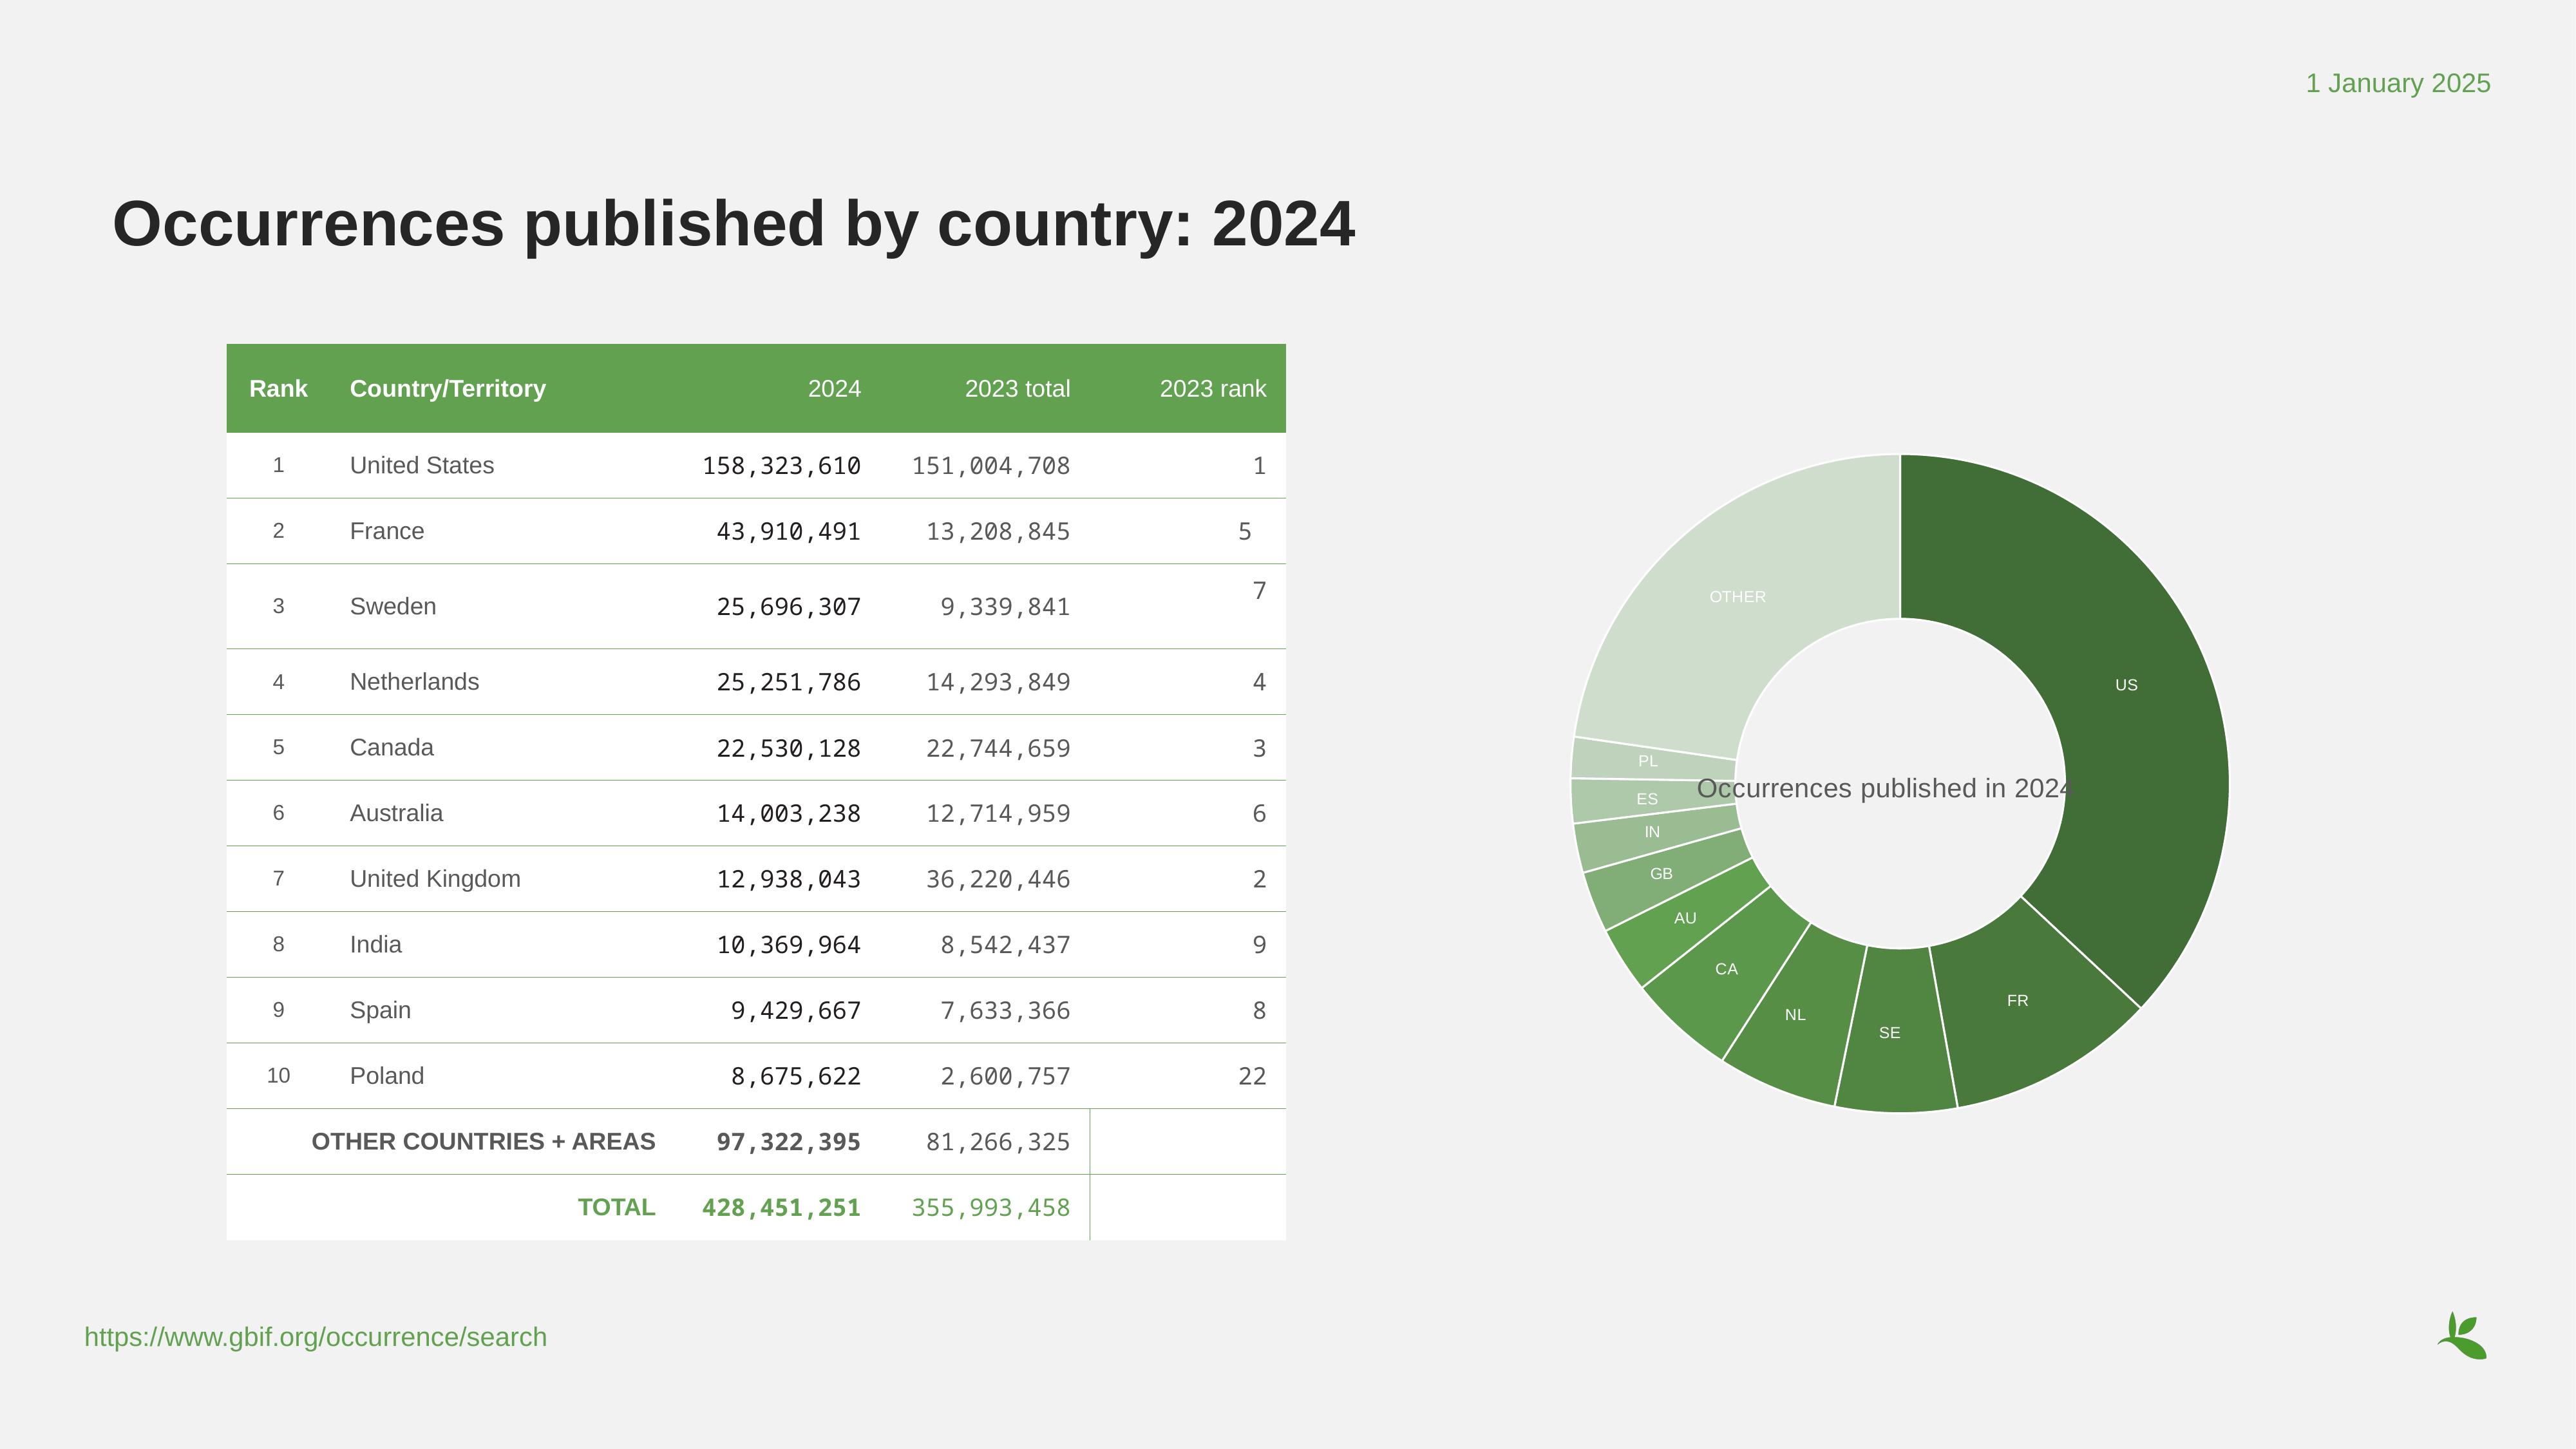

1 January 2025
# Occurrences published by country: 2024

### Chart: Occurrences published in 2024

| Category |  |
|---|---|
| US | 158323610.0 |
| FR | 43910491.0 |
| SE | 25696307.0 |
| NL | 25251786.0 |
| CA | 22530128.0 |
| AU | 14003238.0 |
| GB | 12938043.0 |
| IN | 10369964.0 |
| ES | 9429667.0 |
| PL | 8675622.0 |
| OTHER | 97322622.0 |
| Rank | Country/Territory | 2024 | 2023 total | 2023 rank |
| --- | --- | --- | --- | --- |
| 1 | United States | 158,323,610 | 151,004,708 | 1 |
| 2 | France | 43,910,491 | 13,208,845 | 5 |
| 3 | Sweden | 25,696,307 | 9,339,841 | 7 |
| 4 | Netherlands | 25,251,786 | 14,293,849 | 4 |
| 5 | Canada | 22,530,128 | 22,744,659 | 3 |
| 6 | Australia | 14,003,238 | 12,714,959 | 6 |
| 7 | United Kingdom | 12,938,043 | 36,220,446 | 2 |
| 8 | India | 10,369,964 | 8,542,437 | 9 |
| 9 | Spain | 9,429,667 | 7,633,366 | 8 |
| 10 | Poland | 8,675,622 | 2,600,757 | 22 |
| OTHER COUNTRIES + AREAS | OTHER COUNTRIES + AREAS | 97,322,395 | 81,266,325 |  |
| TOTAL |  | 428,451,251 | 355,993,458 |  |
https://www.gbif.org/occurrence/search